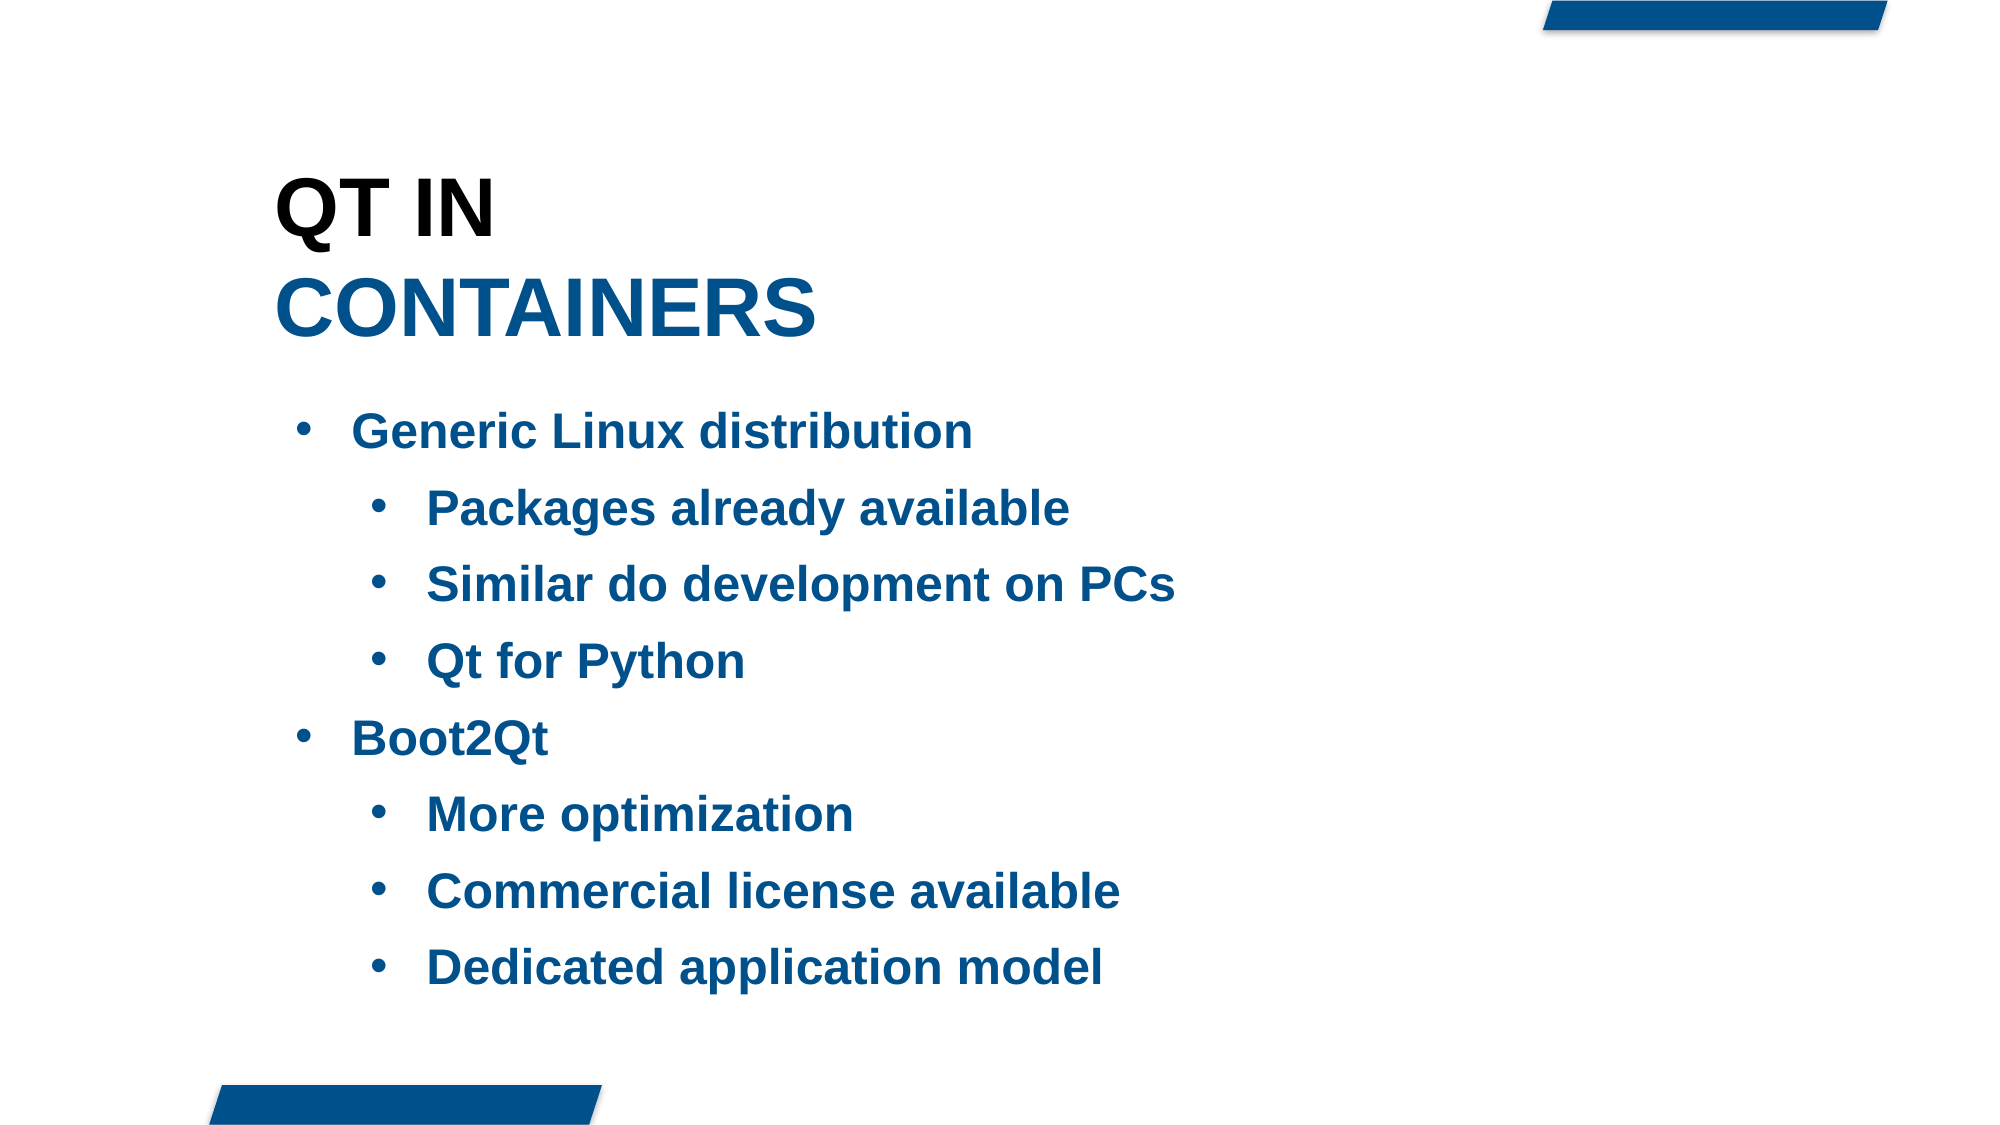

QT IN
CONTAINERS
Generic Linux distribution
Packages already available
Similar do development on PCs
Qt for Python
Boot2Qt
More optimization
Commercial license available
Dedicated application model